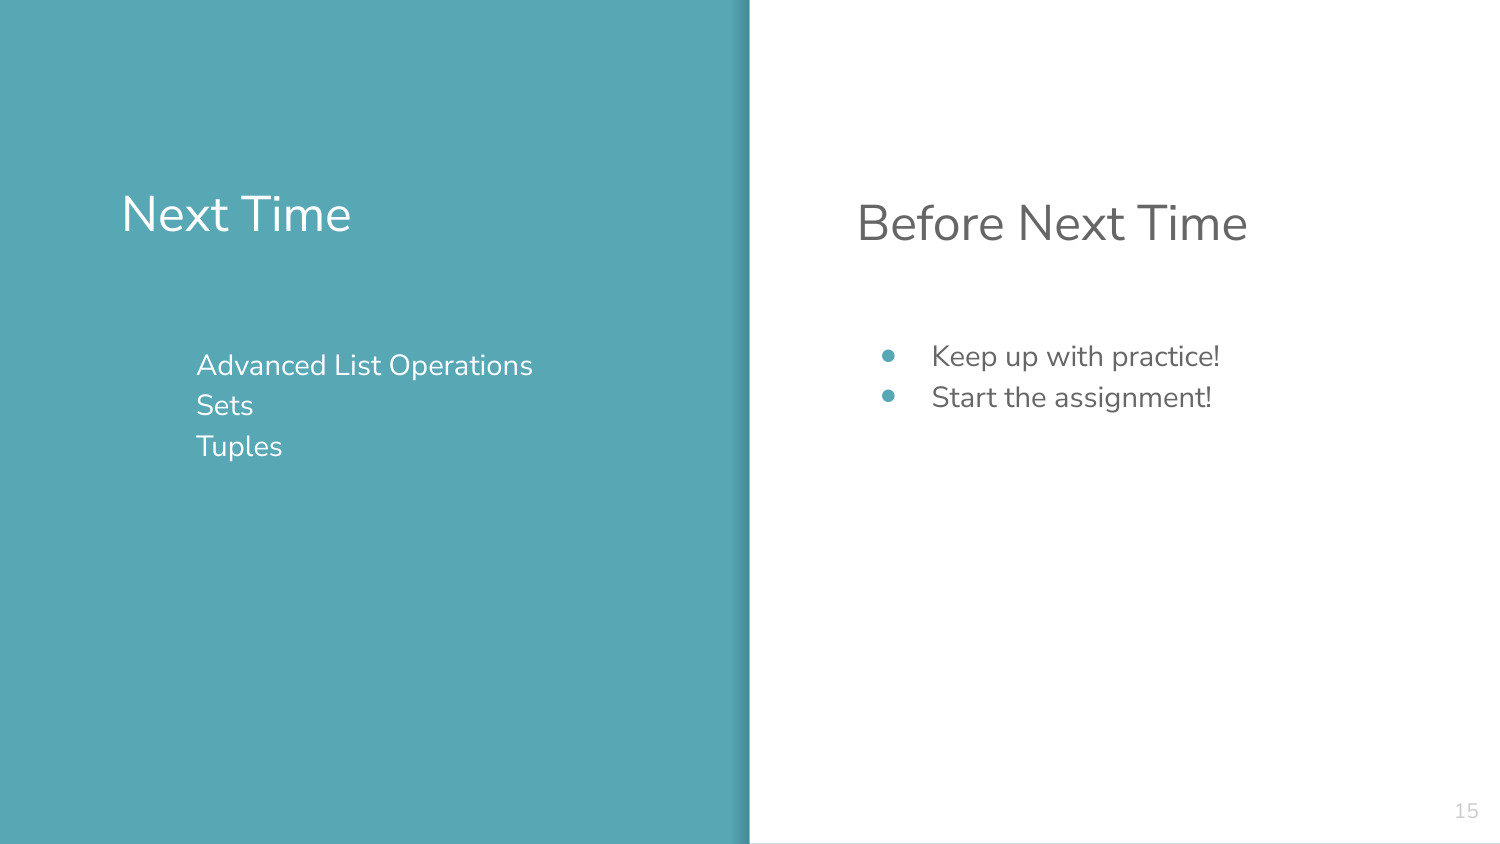

# Next Time
Before Next Time

Keep up with practice!
Start the assignment!
Advanced List Operations
Sets
Tuples
15